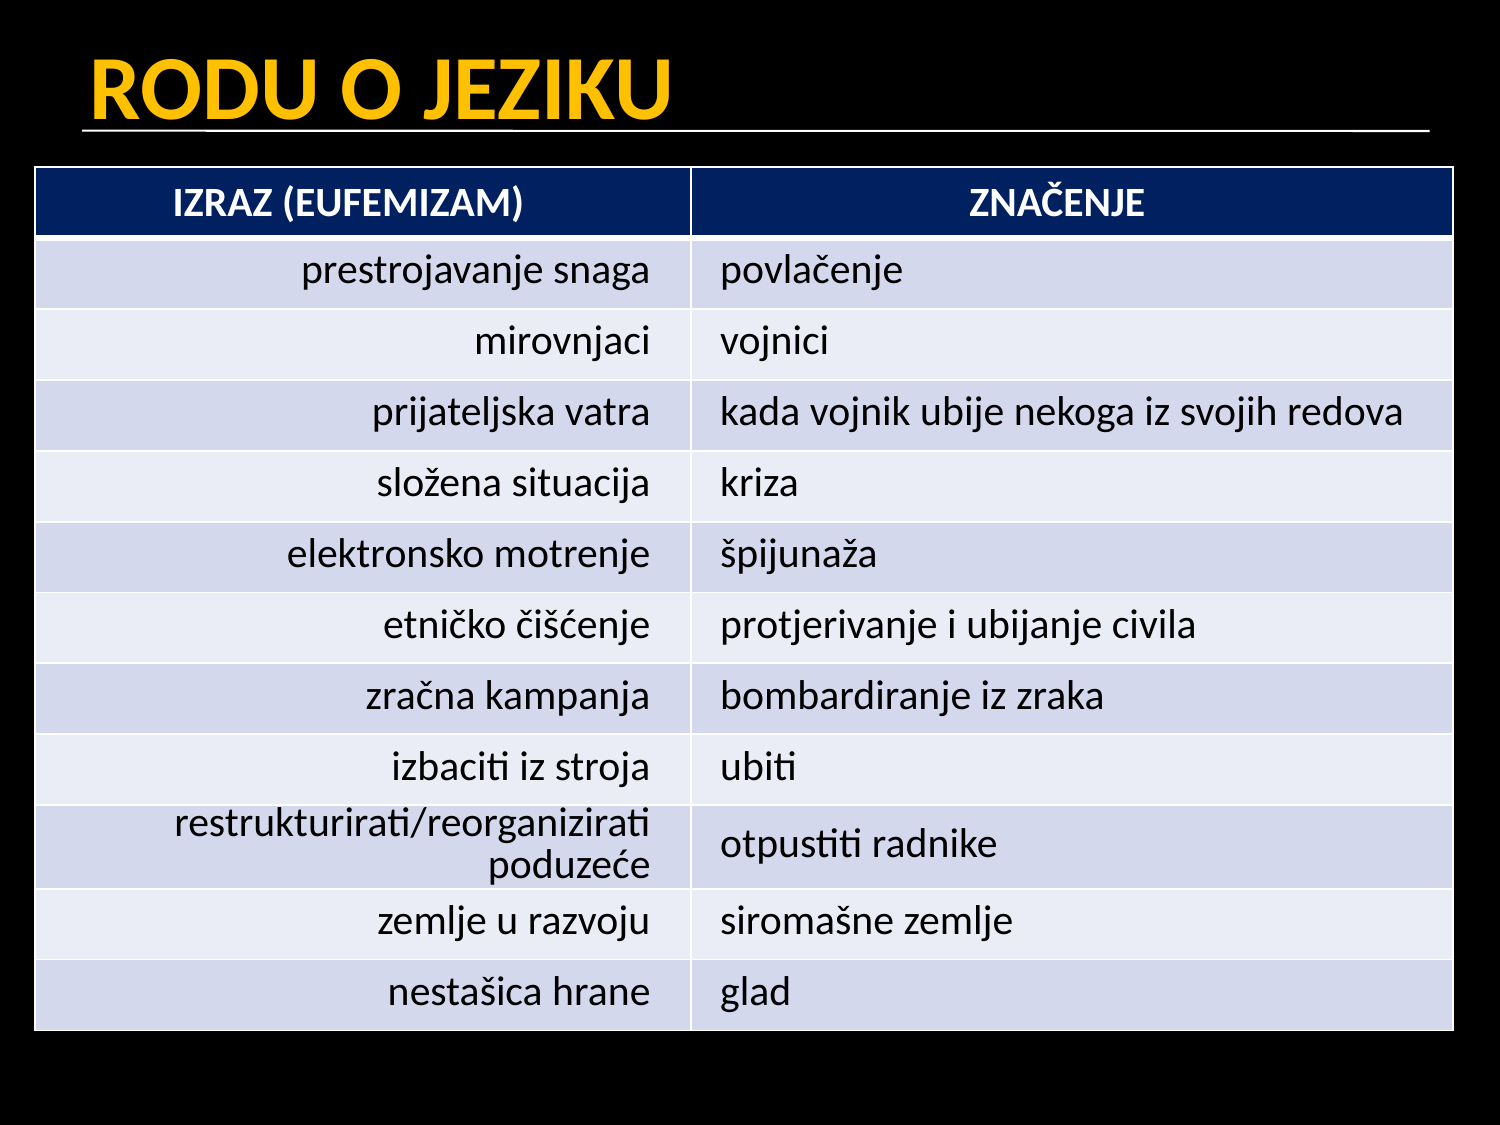

# RODU O JEZIKU
| IZRAZ (EUFEMIZAM) | ZNAČENJE |
| --- | --- |
| prestrojavanje snaga | povlačenje |
| mirovnjaci | vojnici |
| prijateljska vatra | kada vojnik ubije nekoga iz svojih redova |
| složena situacija | kriza |
| elektronsko motrenje | špijunaža |
| etničko čišćenje | protjerivanje i ubijanje civila |
| zračna kampanja | bombardiranje iz zraka |
| izbaciti iz stroja | ubiti |
| restrukturirati/reorganizirati poduzeće | otpustiti radnike |
| zemlje u razvoju | siromašne zemlje |
| nestašica hrane | glad |